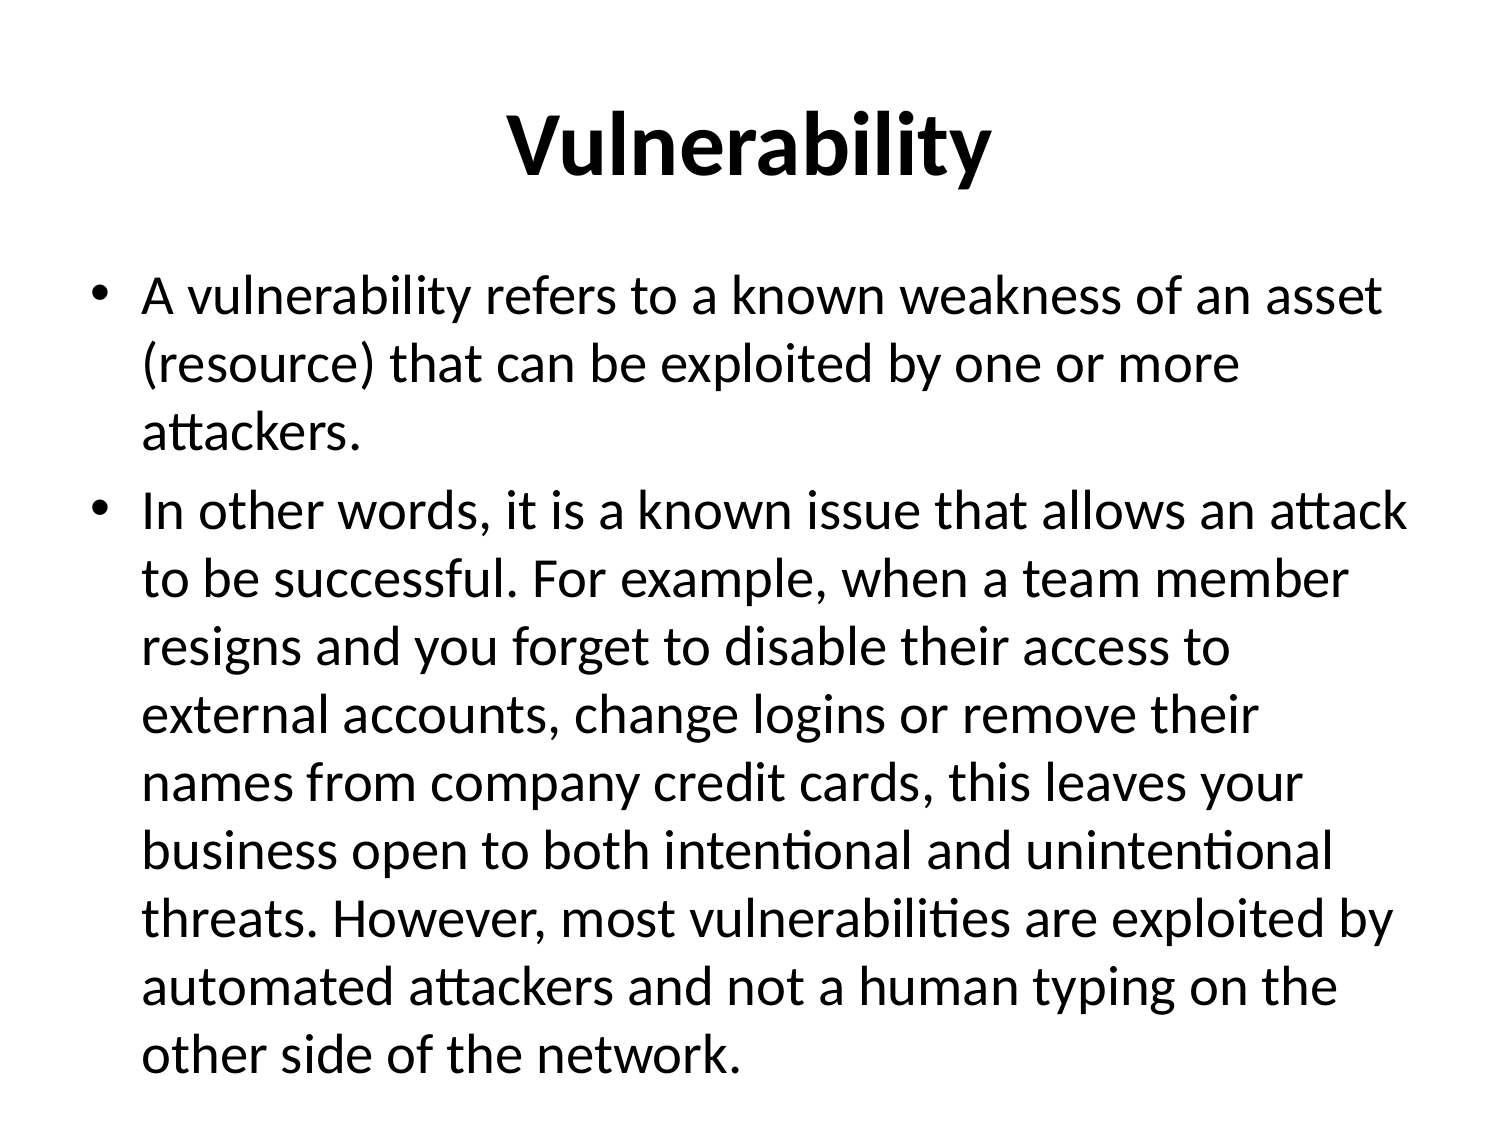

# Vulnerability
A vulnerability refers to a known weakness of an asset (resource) that can be exploited by one or more attackers.
In other words, it is a known issue that allows an attack to be successful. For example, when a team member resigns and you forget to disable their access to external accounts, change logins or remove their names from company credit cards, this leaves your business open to both intentional and unintentional threats. However, most vulnerabilities are exploited by automated attackers and not a human typing on the other side of the network.